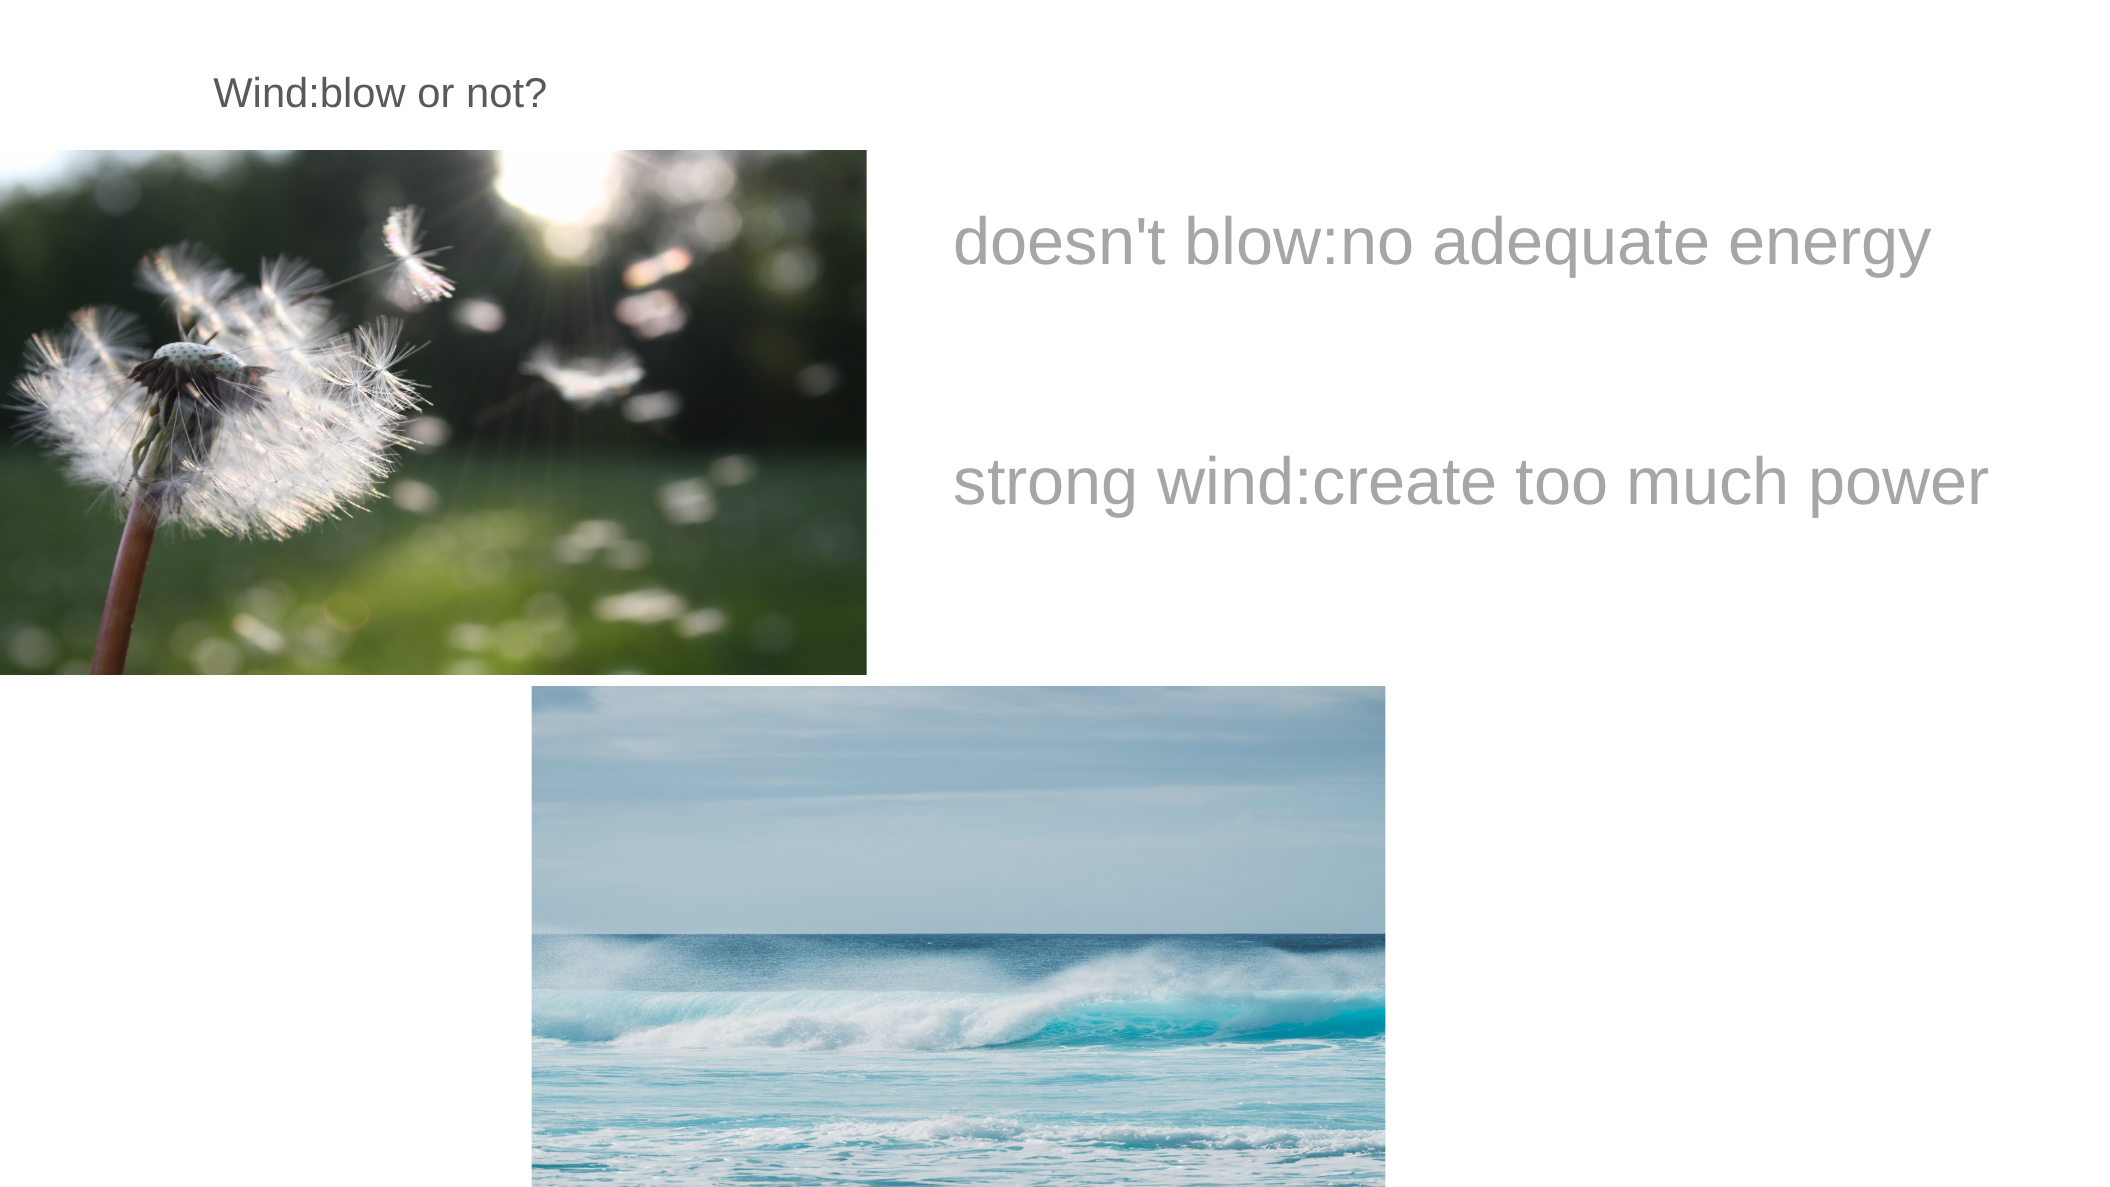

Wind:blow or not?

doesn't blow:no adequate energy

strong wind:create too much power